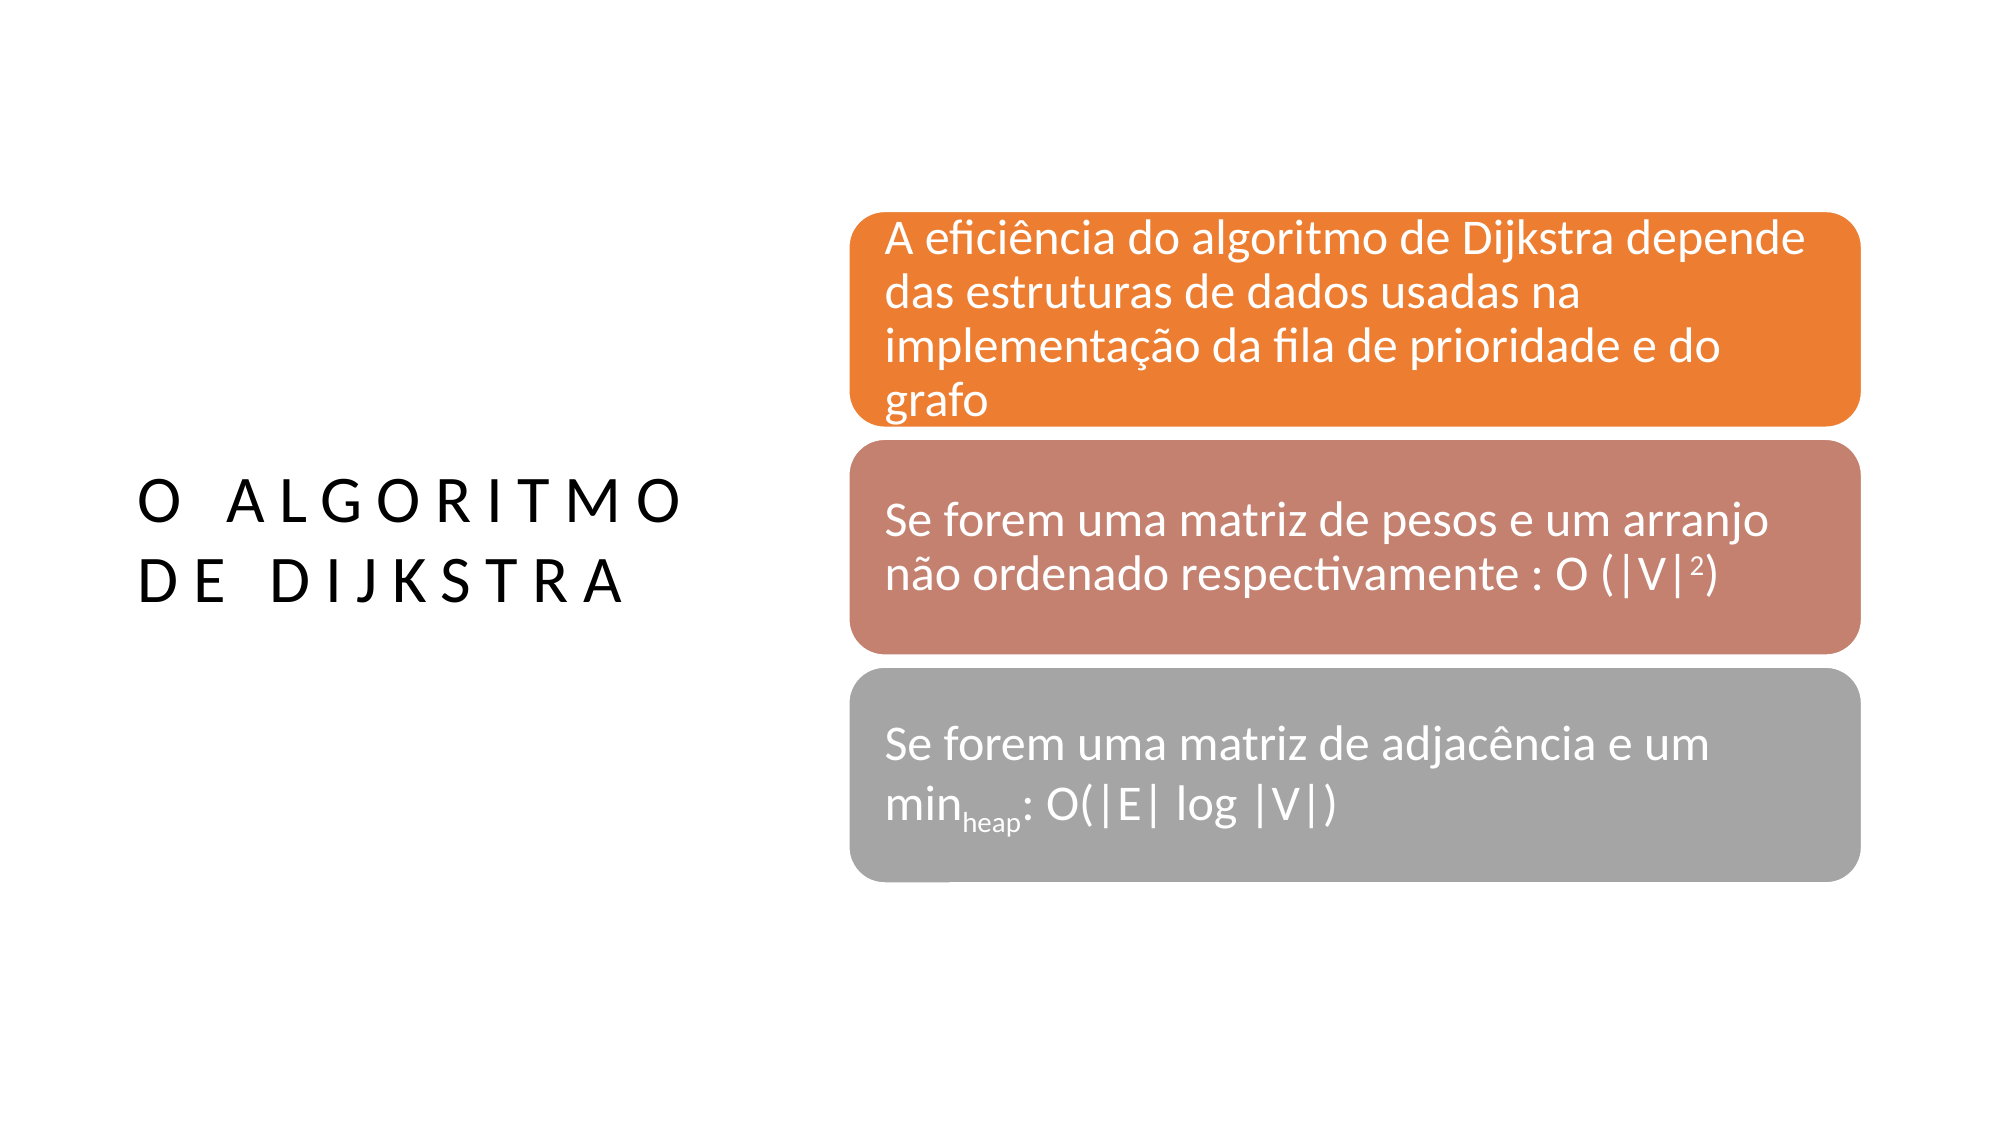

A eficiência do algoritmo de Dijkstra depende das estruturas de dados usadas na implementação da fila de prioridade e do grafo
Se forem uma matriz de pesos e um arranjo não ordenado respectivamente : O (|V|2)
Se forem uma matriz de adjacência e um minheap: O(|E| log |V|)
O algoritmo de Dijkstra
29